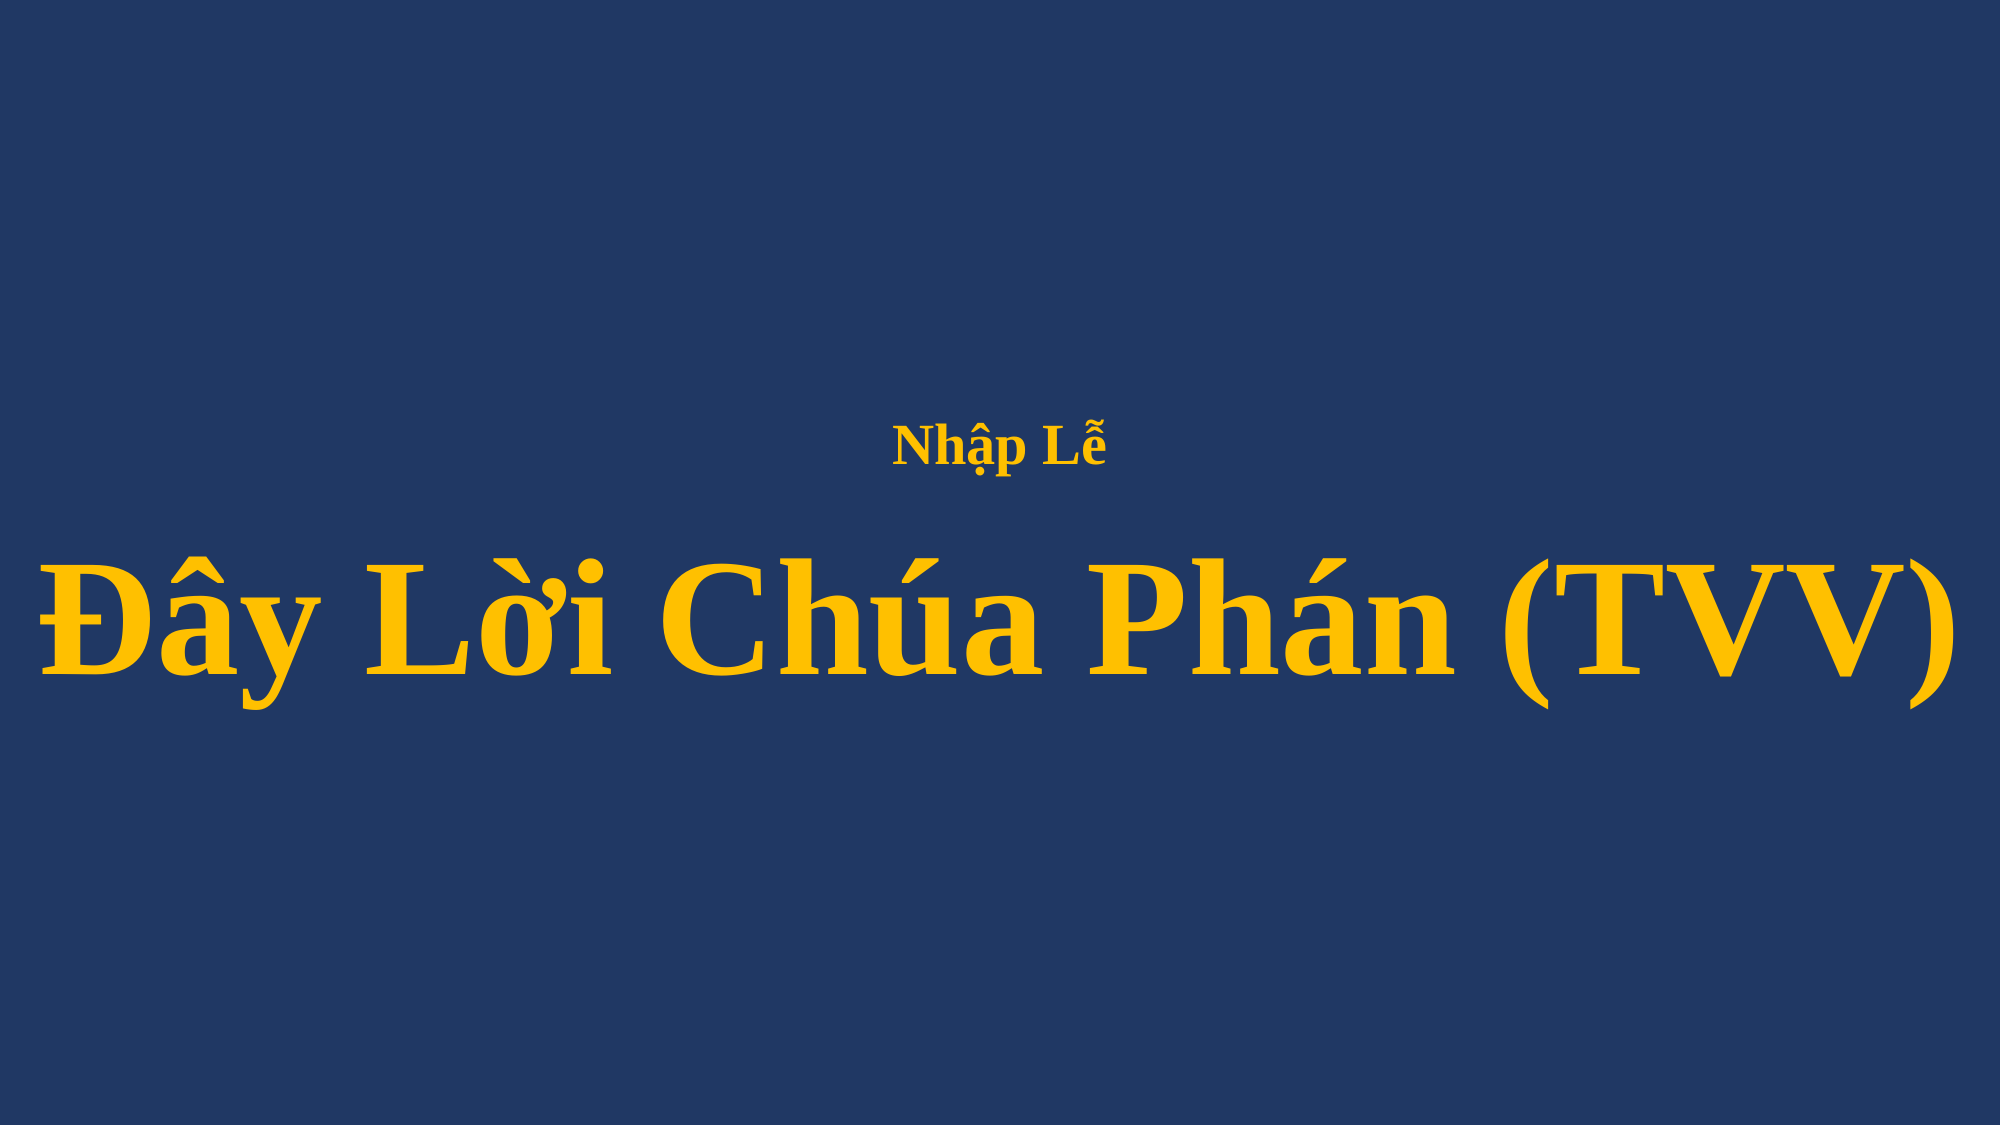

# Nhập Lễ Đây Lời Chúa Phán (TVV)